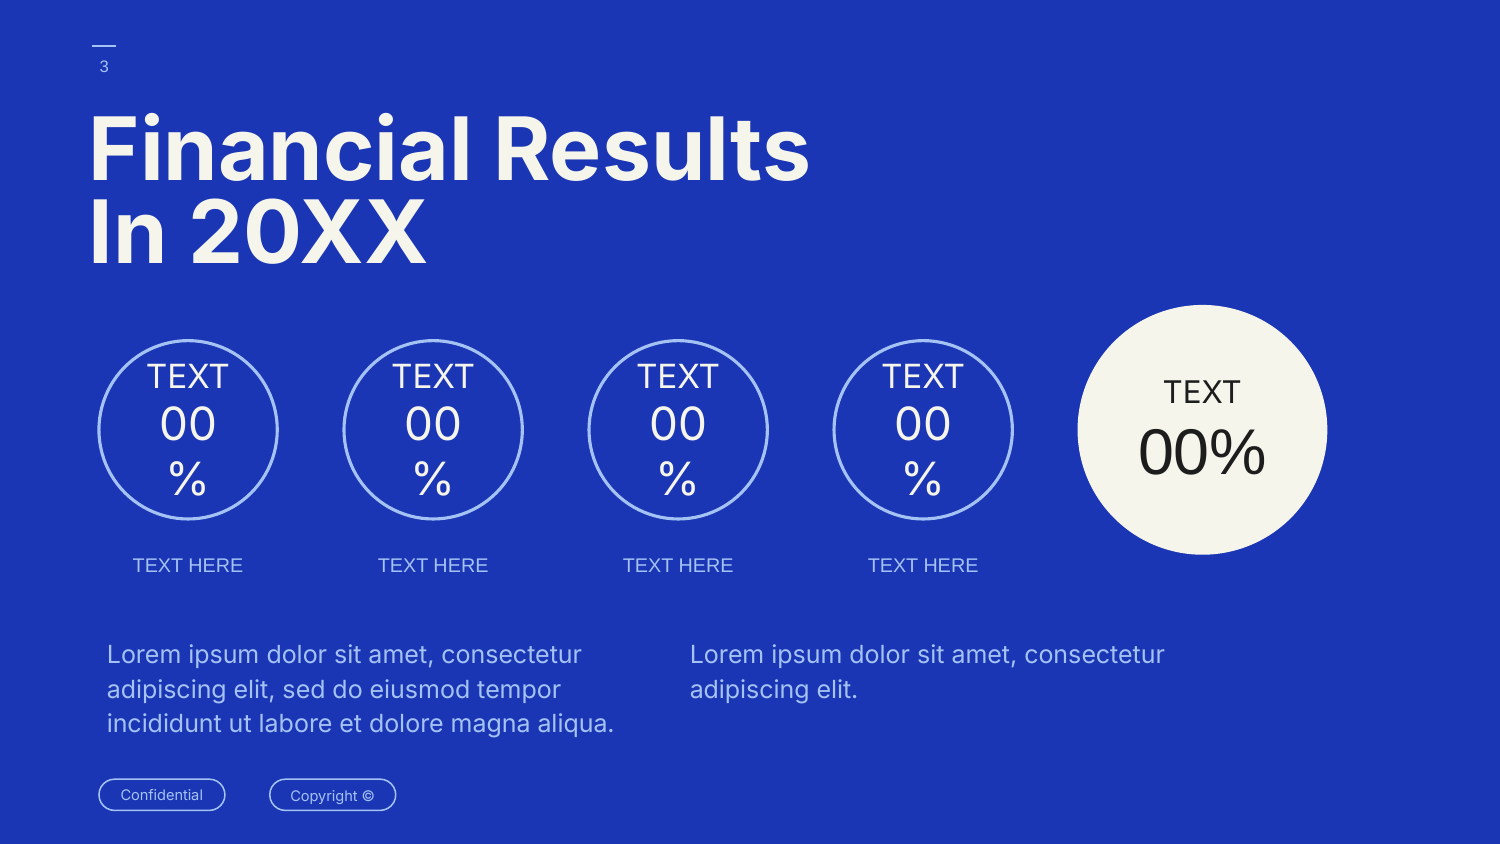

3
# Financial Results
In 20XX
TEXT
00%
TEXT
00%
TEXT
00%
TEXT
00%
TEXT
00%
TEXT HERE
TEXT HERE
TEXT HERE
TEXT HERE
Lorem ipsum dolor sit amet, consectetur adipiscing elit, sed do eiusmod tempor incididunt ut labore et dolore magna aliqua.
Lorem ipsum dolor sit amet, consectetur adipiscing elit.